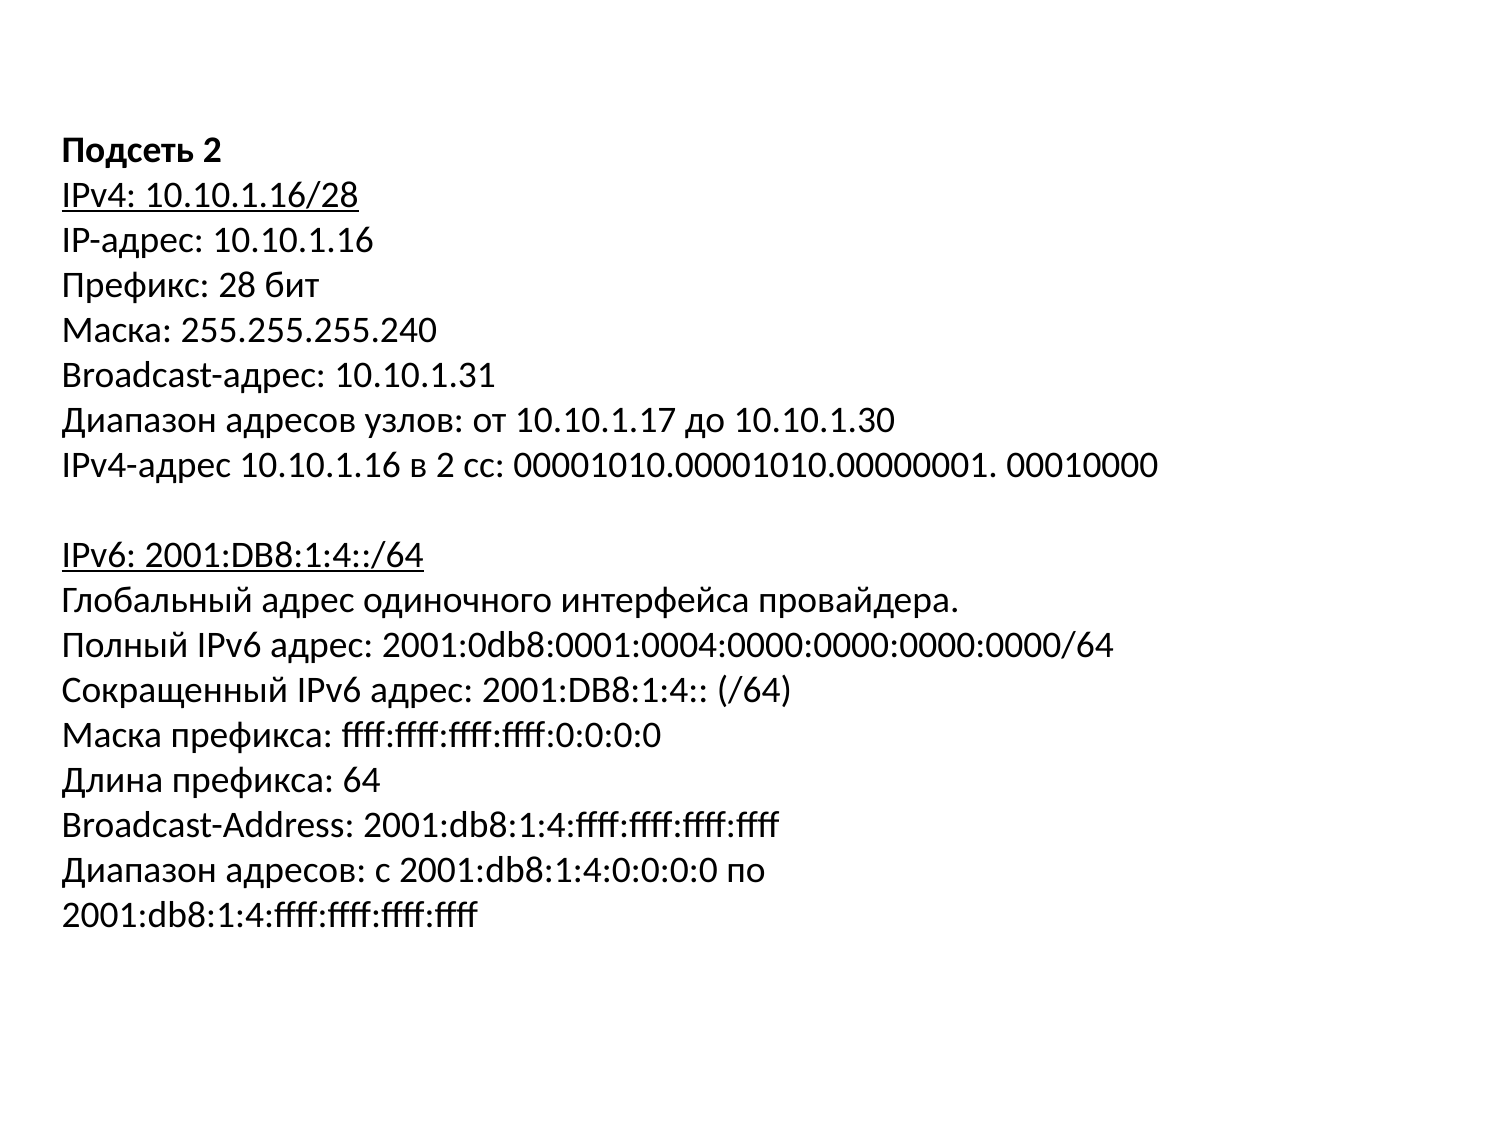

Подсеть 2
IPv4: 10.10.1.16/28
IP-адрес: 10.10.1.16
Префикс: 28 бит
Маска: 255.255.255.240
Broadcast-адрес: 10.10.1.31
Диапазон адресов узлов: от 10.10.1.17 до 10.10.1.30
IPv4-адрес 10.10.1.16 в 2 сс: 00001010.00001010.00000001. 00010000

IPv6: 2001:DB8:1:4::/64
Глобальный адрес одиночного интерфейса провайдера.
Полный IPv6 адрес: 2001:0db8:0001:0004:0000:0000:0000:0000/64
Сокращенный IPv6 адрес: 2001:DB8:1:4:: (/64)
Маска префикса: ffff:ffff:ffff:ffff:0:0:0:0
Длина префикса: 64
Broadcast-Address: 2001:db8:1:4:ffff:ffff:ffff:ffff
Диапазон адресов: с 2001:db8:1:4:0:0:0:0 по 2001:db8:1:4:ffff:ffff:ffff:ffff